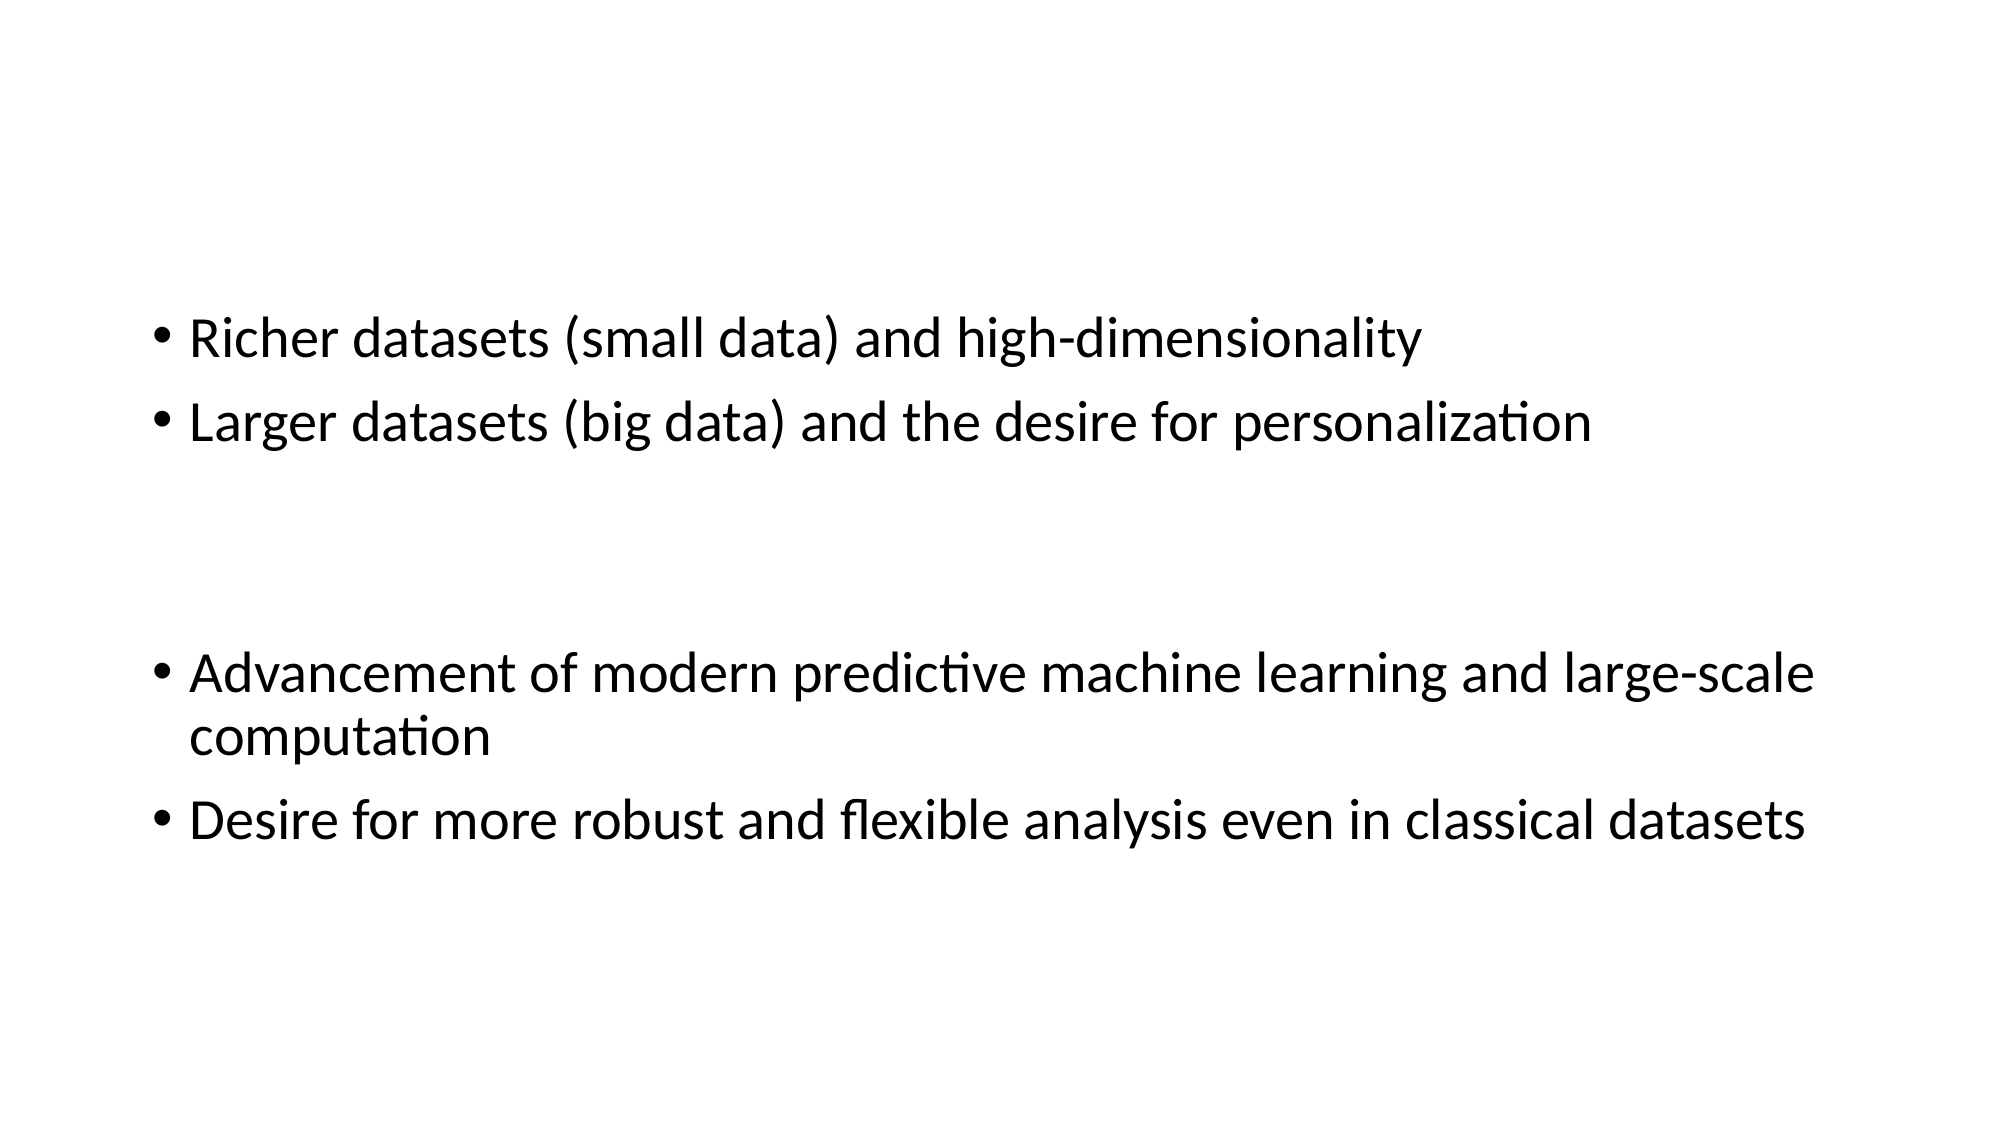

#
Richer datasets (small data) and high-dimensionality
Larger datasets (big data) and the desire for personalization

Advancement of modern predictive machine learning and large-scale computation
Desire for more robust and flexible analysis even in classical datasets